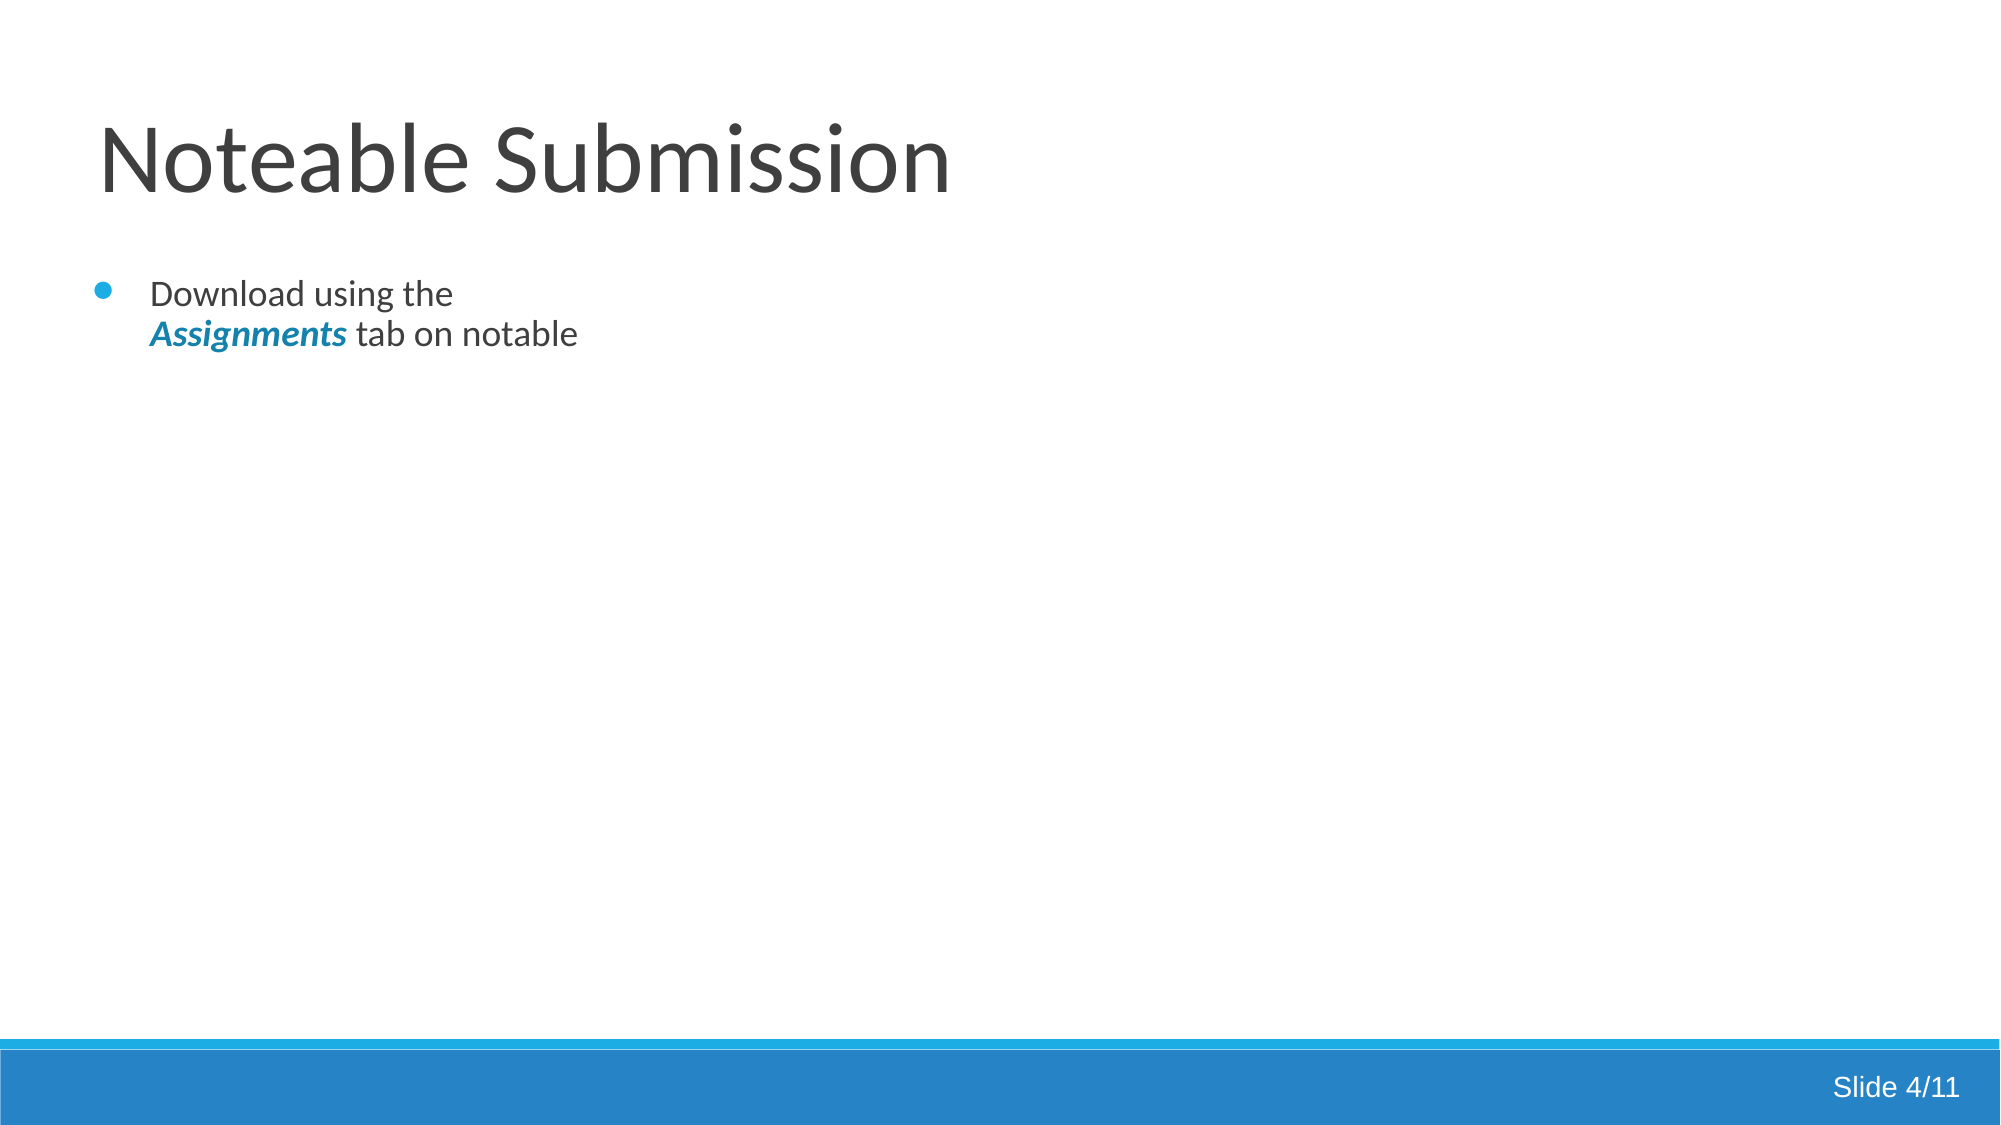

# Noteable Submission

Download using the Assignments tab on notable
Slide 4/11